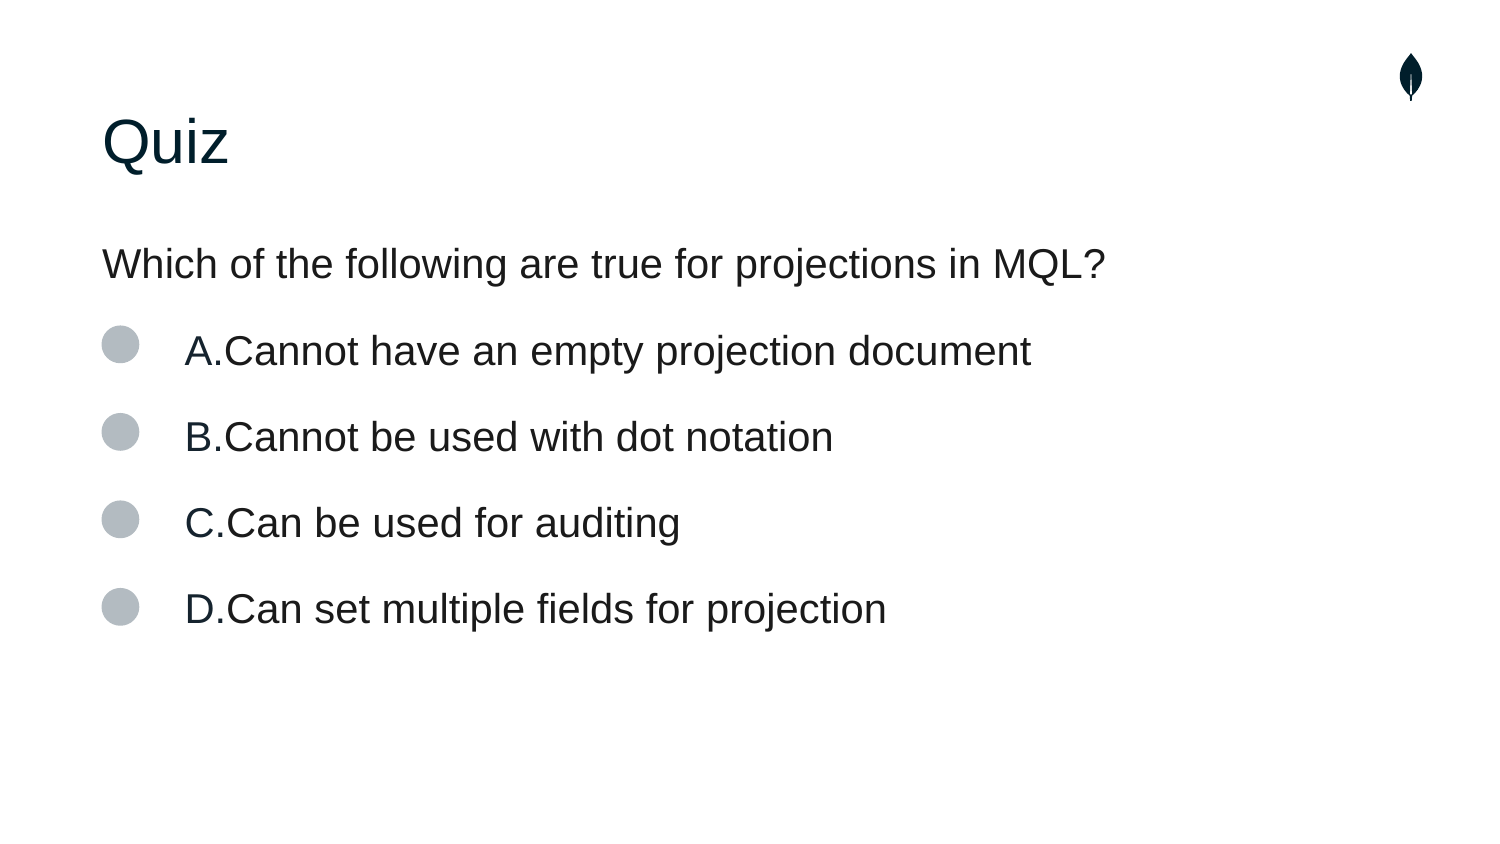

# Quiz
Which of the following are true for projections in MQL?
Cannot have an empty projection document
Cannot be used with dot notation
Can be used for auditing
Can set multiple fields for projection